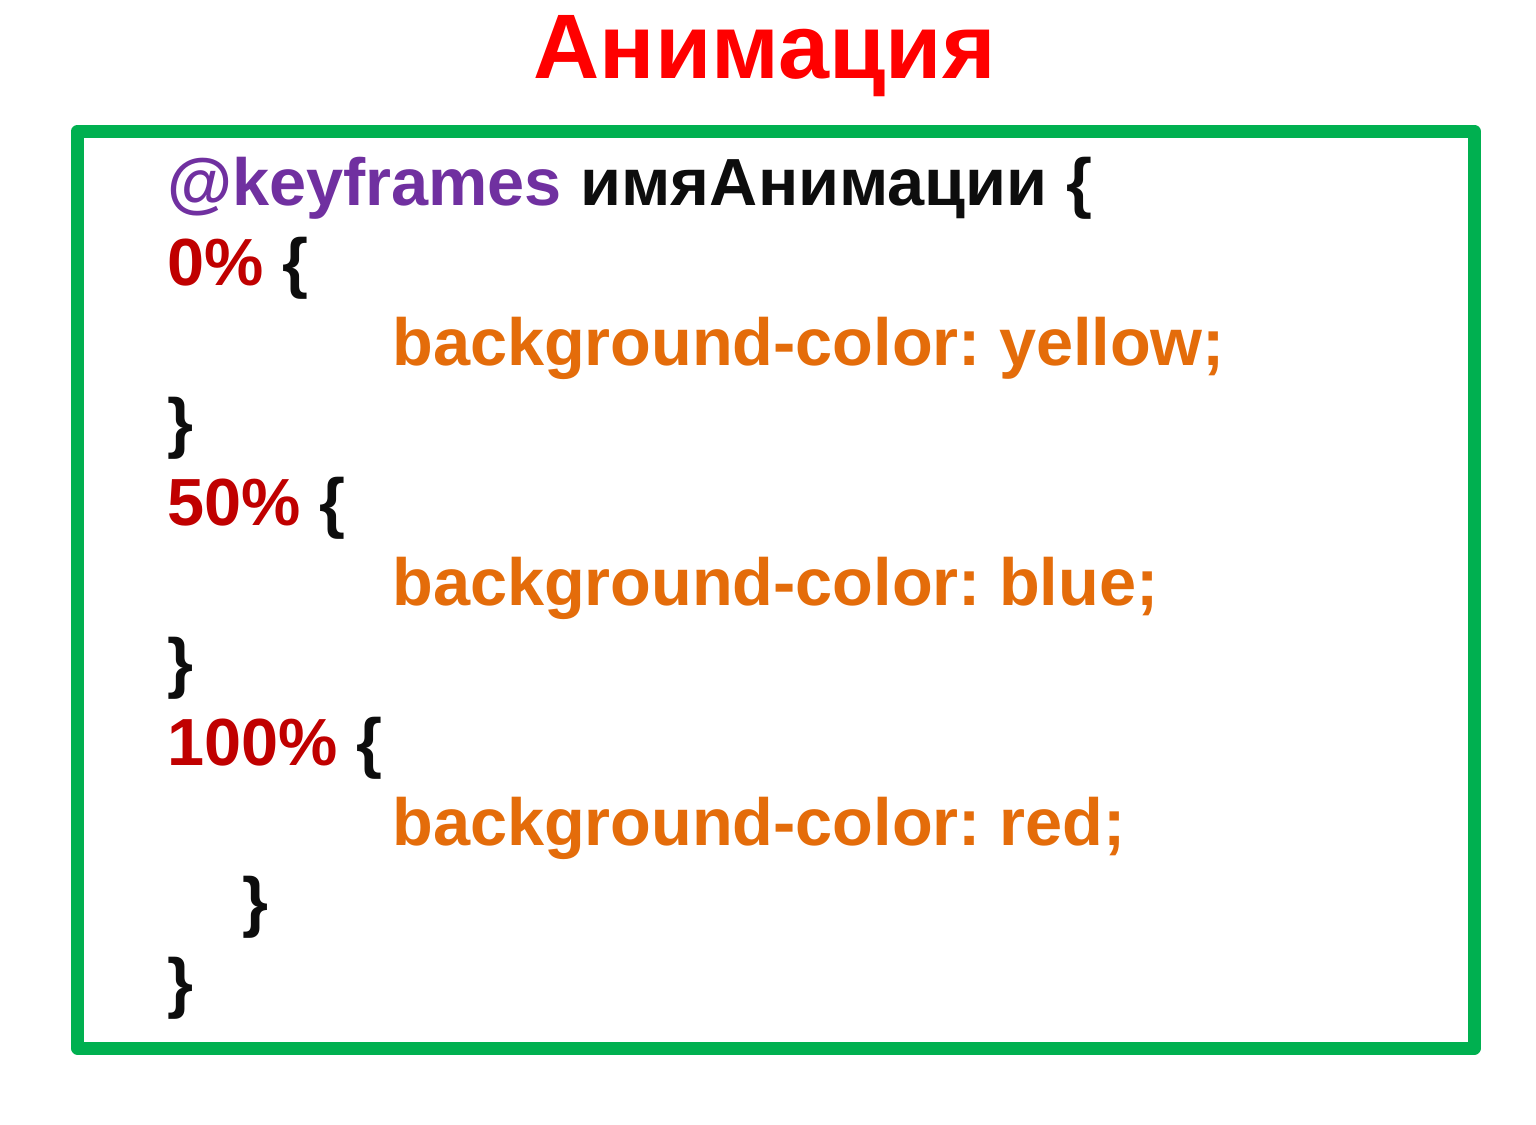

# Анимация
@keyframes имяАнимации {
0% {
		background-color: yellow;
}
50% {
		background-color: blue;
}
100% {
		background-color: red;
	}
}